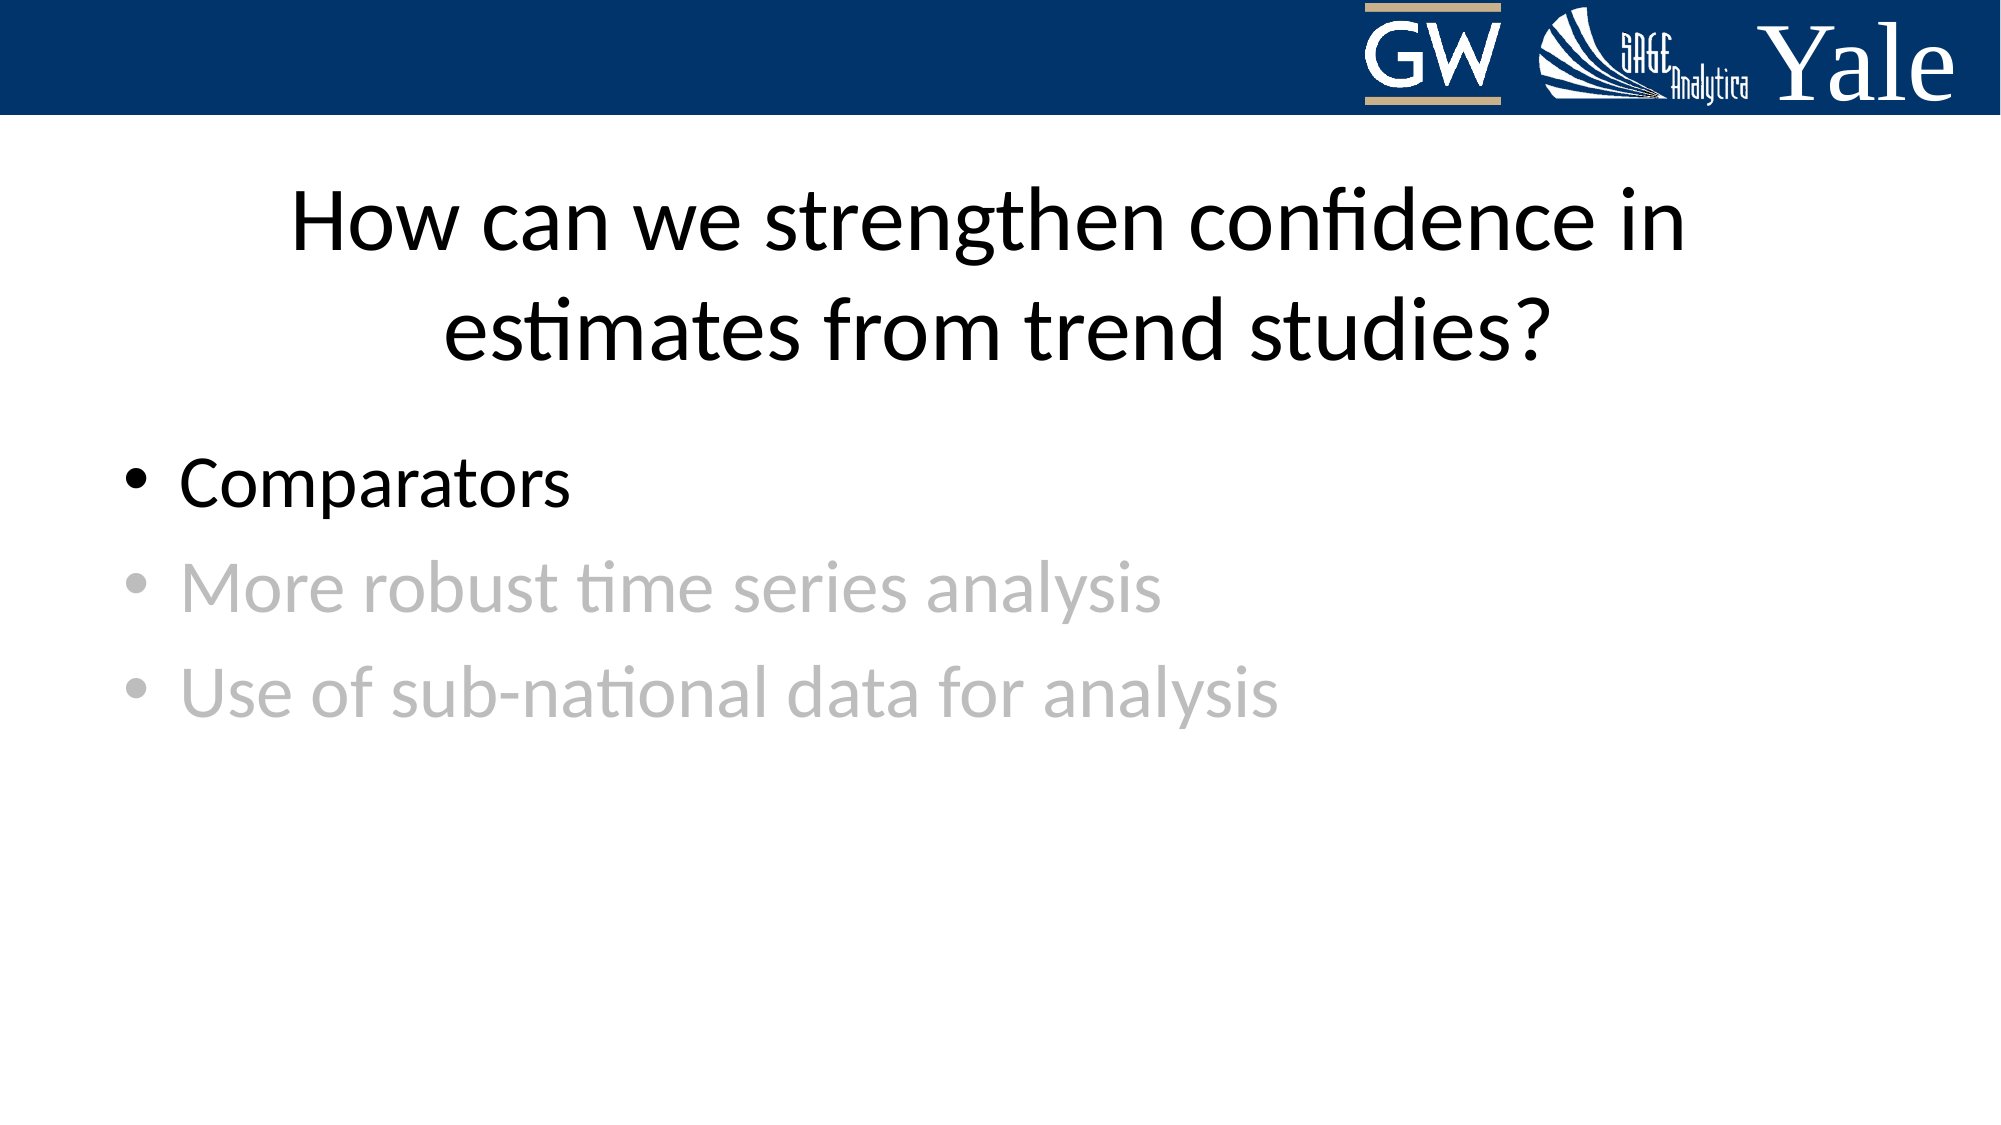

# How can we strengthen confidence in estimates from trend studies?
Comparators
More robust time series analysis
Use of sub-national data for analysis